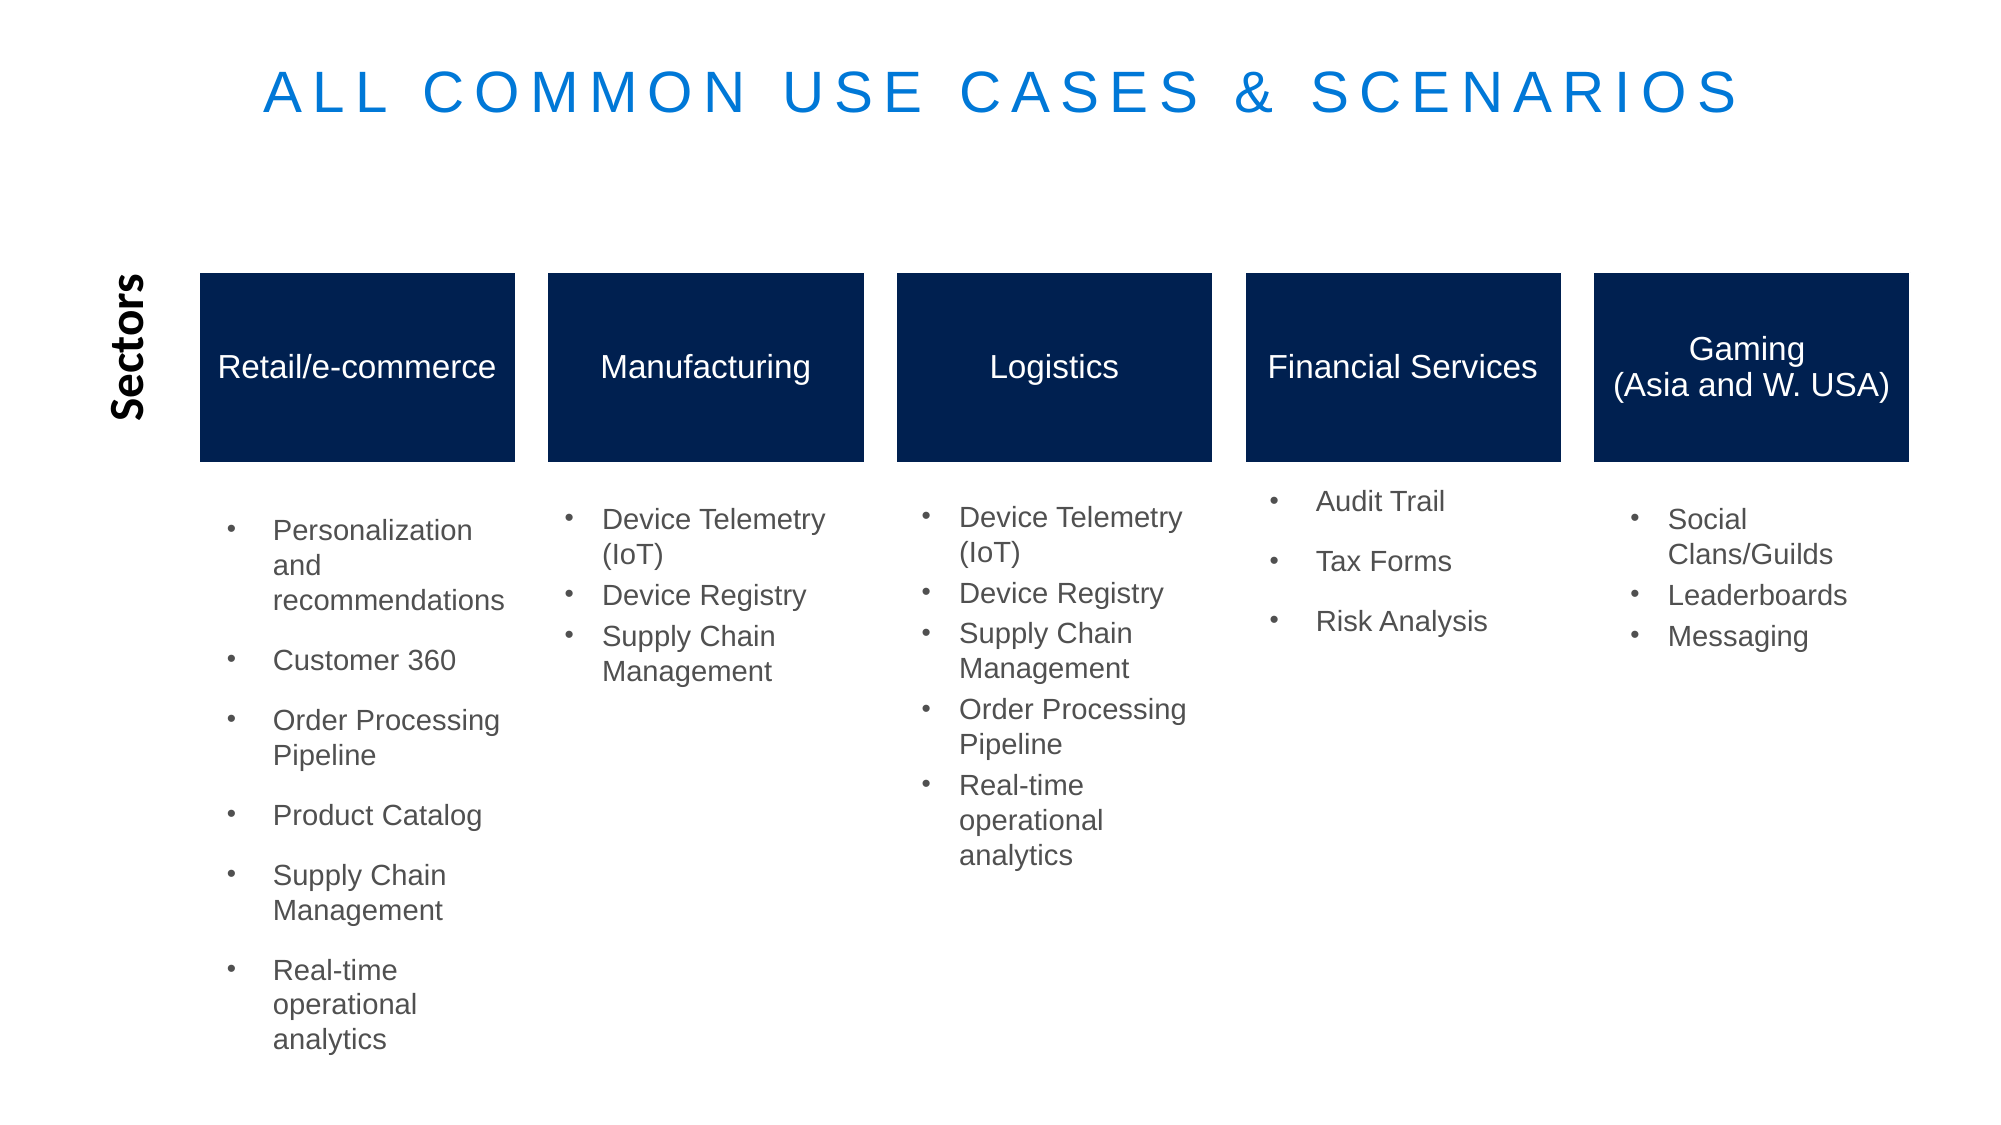

# All Common Use Cases & Scenarios
Retail/e-commerce
Manufacturing
Logistics
Financial Services
Gaming
(Asia and W. USA)
Sectors
Audit Trail
Tax Forms
Risk Analysis
Device Telemetry (IoT)
Device Registry
Supply Chain Management
Order Processing Pipeline
Real-time operational analytics
Device Telemetry (IoT)
Device Registry
Supply Chain Management
Social Clans/Guilds
Leaderboards
Messaging
Personalization and recommendations
Customer 360
Order Processing Pipeline
Product Catalog
Supply Chain Management
Real-time operational analytics